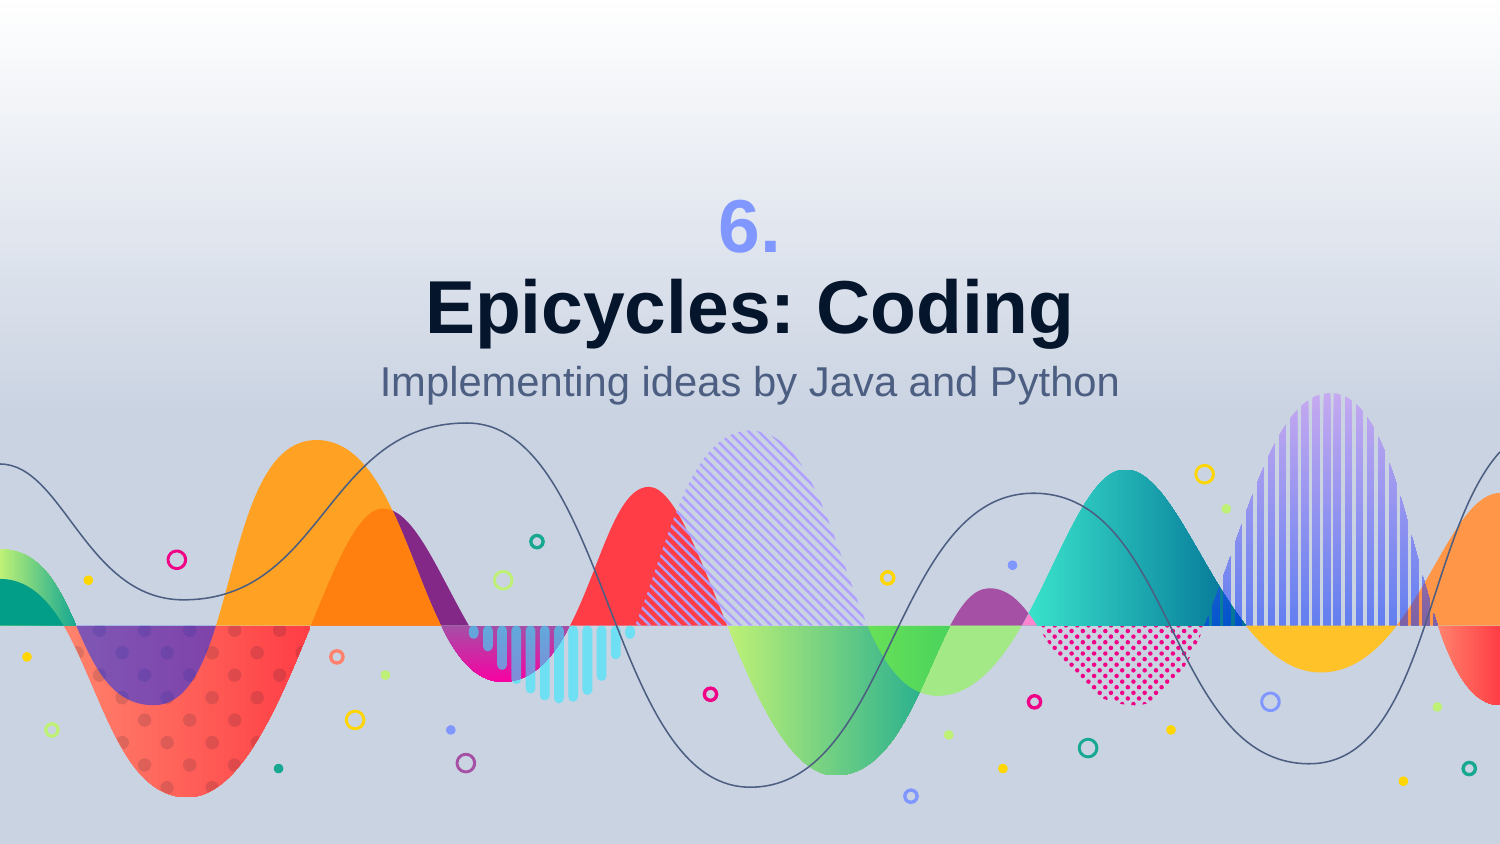

# 6.
Epicycles: Coding
Implementing ideas by Java and Python